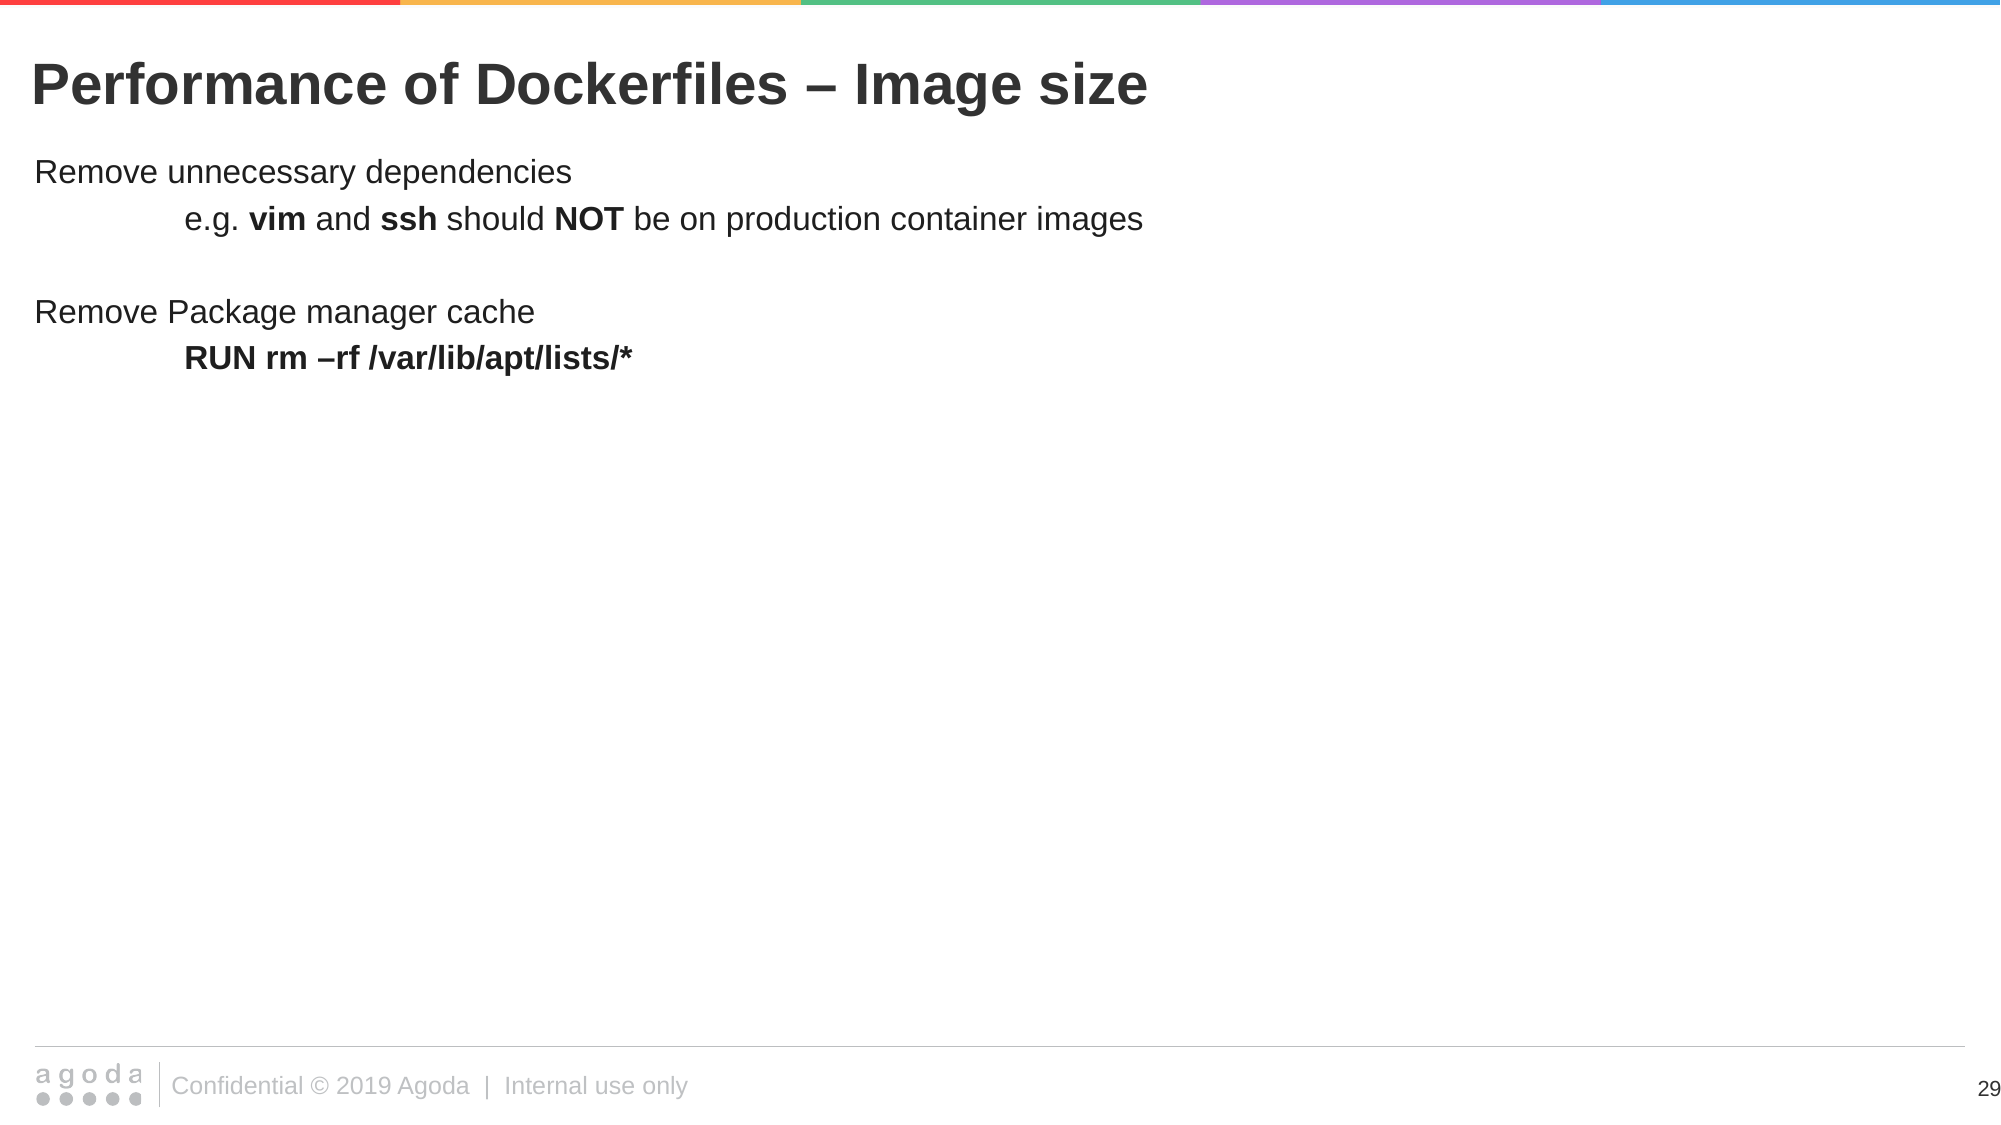

Performance of Dockerfiles – Image size
Remove unnecessary dependencies
	e.g. vim and ssh should NOT be on production container images

Remove Package manager cache
	RUN rm –rf /var/lib/apt/lists/*